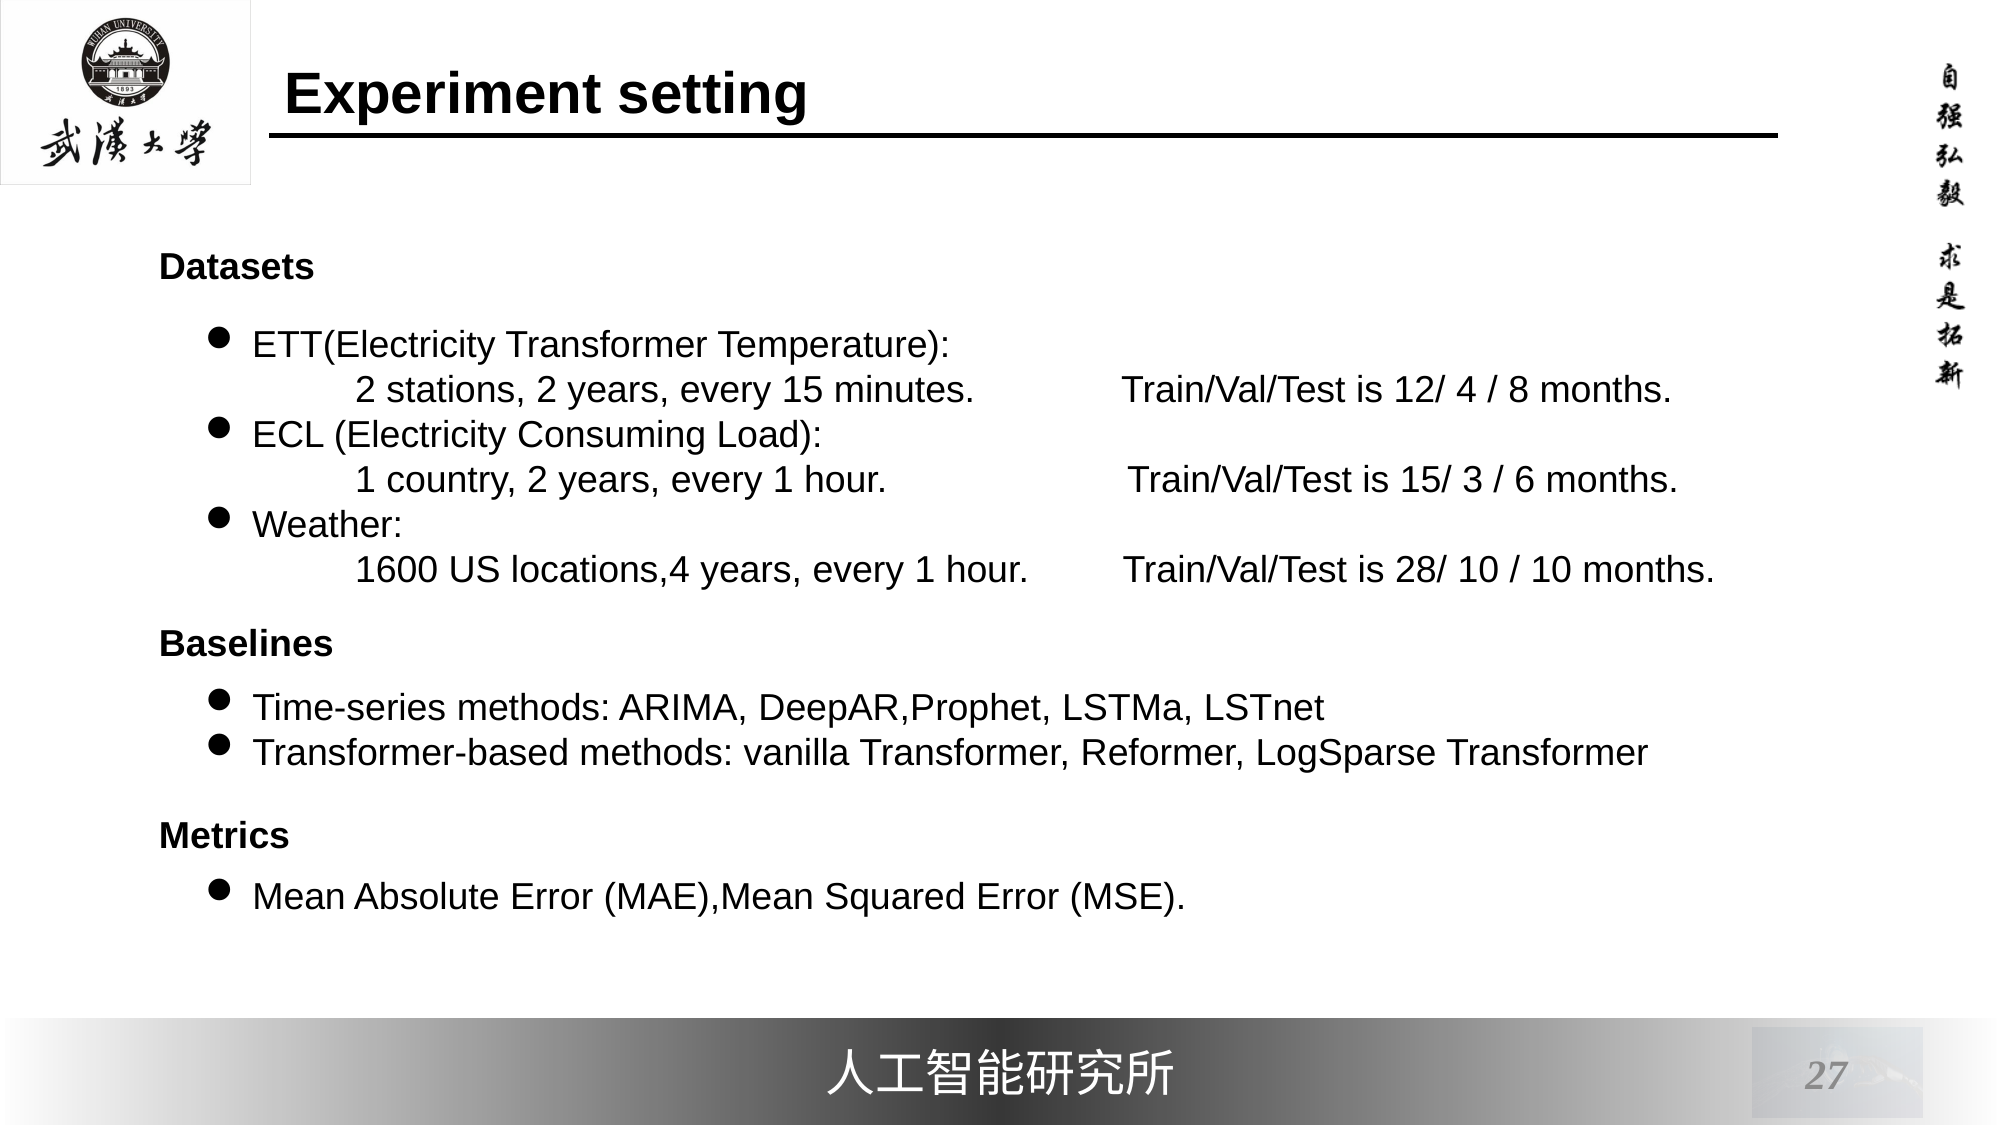

# Experiment setting
Datasets
ETT(Electricity Transformer Temperature):
	2 stations, 2 years, every 15 minutes.              Train/Val/Test is 12/ 4 / 8 months.
ECL (Electricity Consuming Load):
	1 country, 2 years, every 1 hour.                       Train/Val/Test is 15/ 3 / 6 months.
Weather:
	1600 US locations,4 years, every 1 hour.         Train/Val/Test is 28/ 10 / 10 months.

Baselines
Time-series methods: ARIMA, DeepAR,Prophet, LSTMa, LSTnet
Transformer-based methods: vanilla Transformer, Reformer, LogSparse Transformer
Metrics
Mean Absolute Error (MAE),Mean Squared Error (MSE).
27